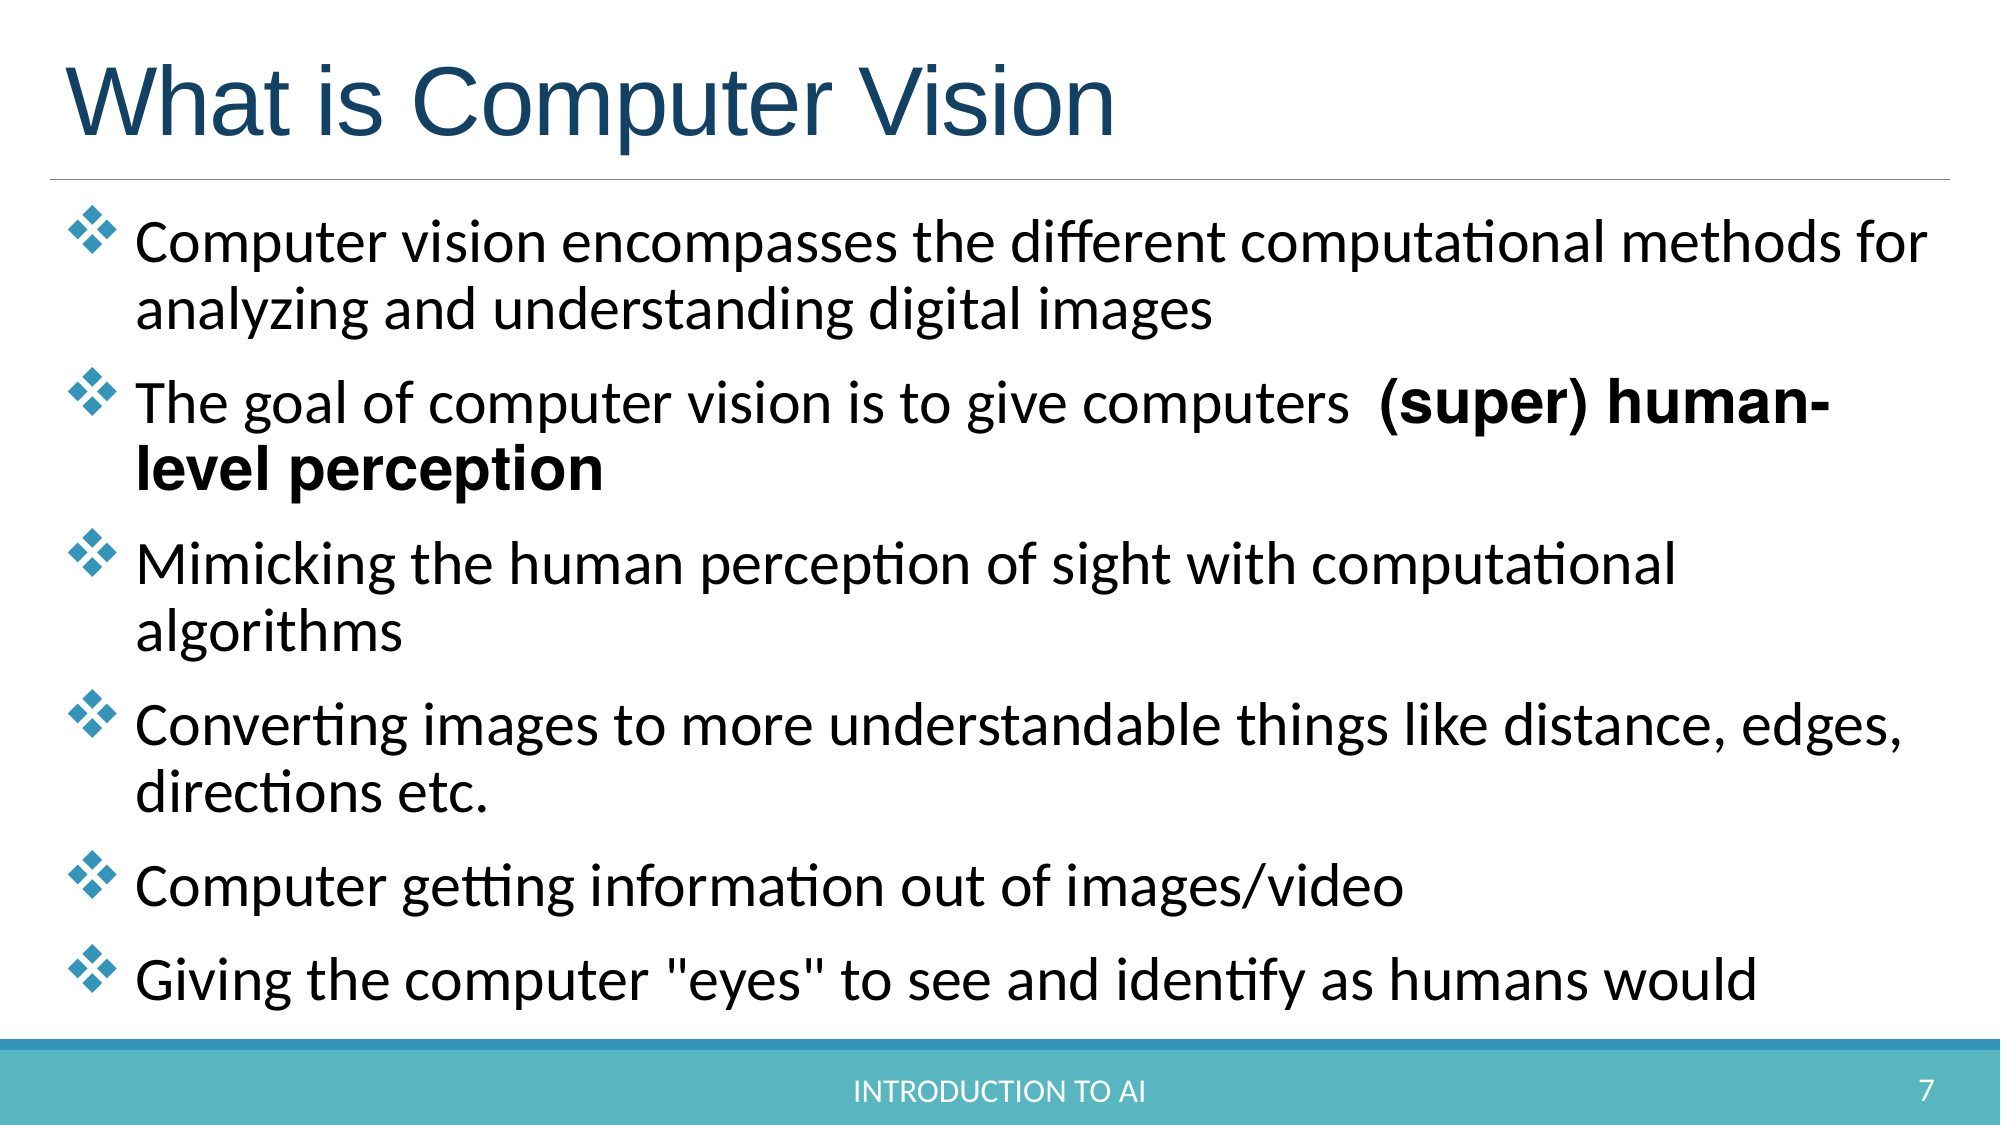

# What is Computer Vision
Computer vision encompasses the different computational methods for analyzing and understanding digital images
The goal of computer vision is to give computers  (super) human-level perception
Mimicking the human perception of sight with computational algorithms
Converting images to more understandable things like distance, edges, directions etc.
Computer getting information out of images/video
Giving the computer "eyes" to see and identify as humans would

7
Introduction to AI